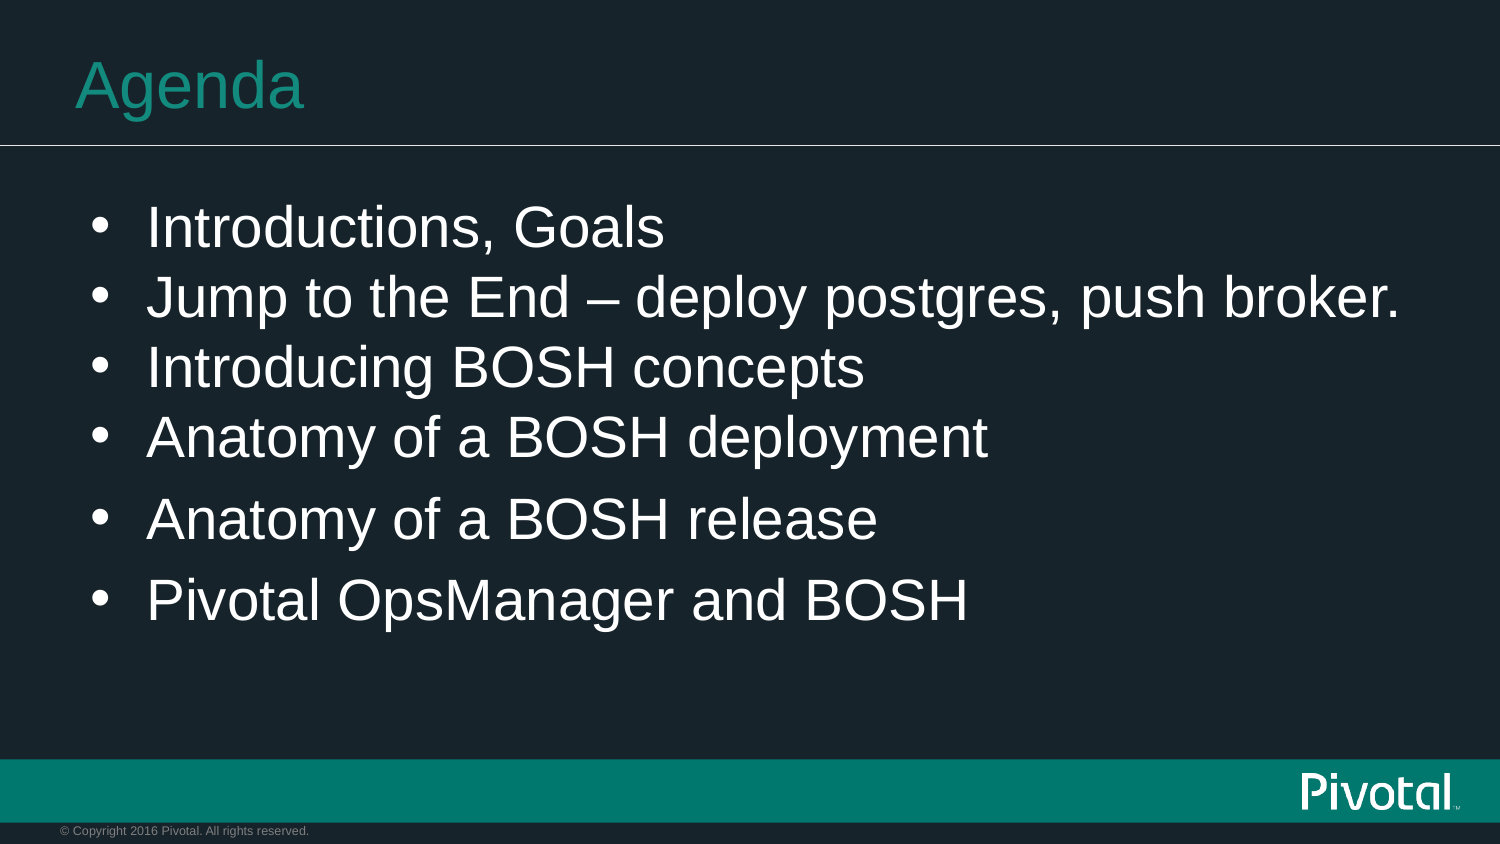

# Agenda
Introductions, Goals
Jump to the End – deploy postgres, push broker.
Introducing BOSH concepts
Anatomy of a BOSH deployment
Anatomy of a BOSH release
Pivotal OpsManager and BOSH